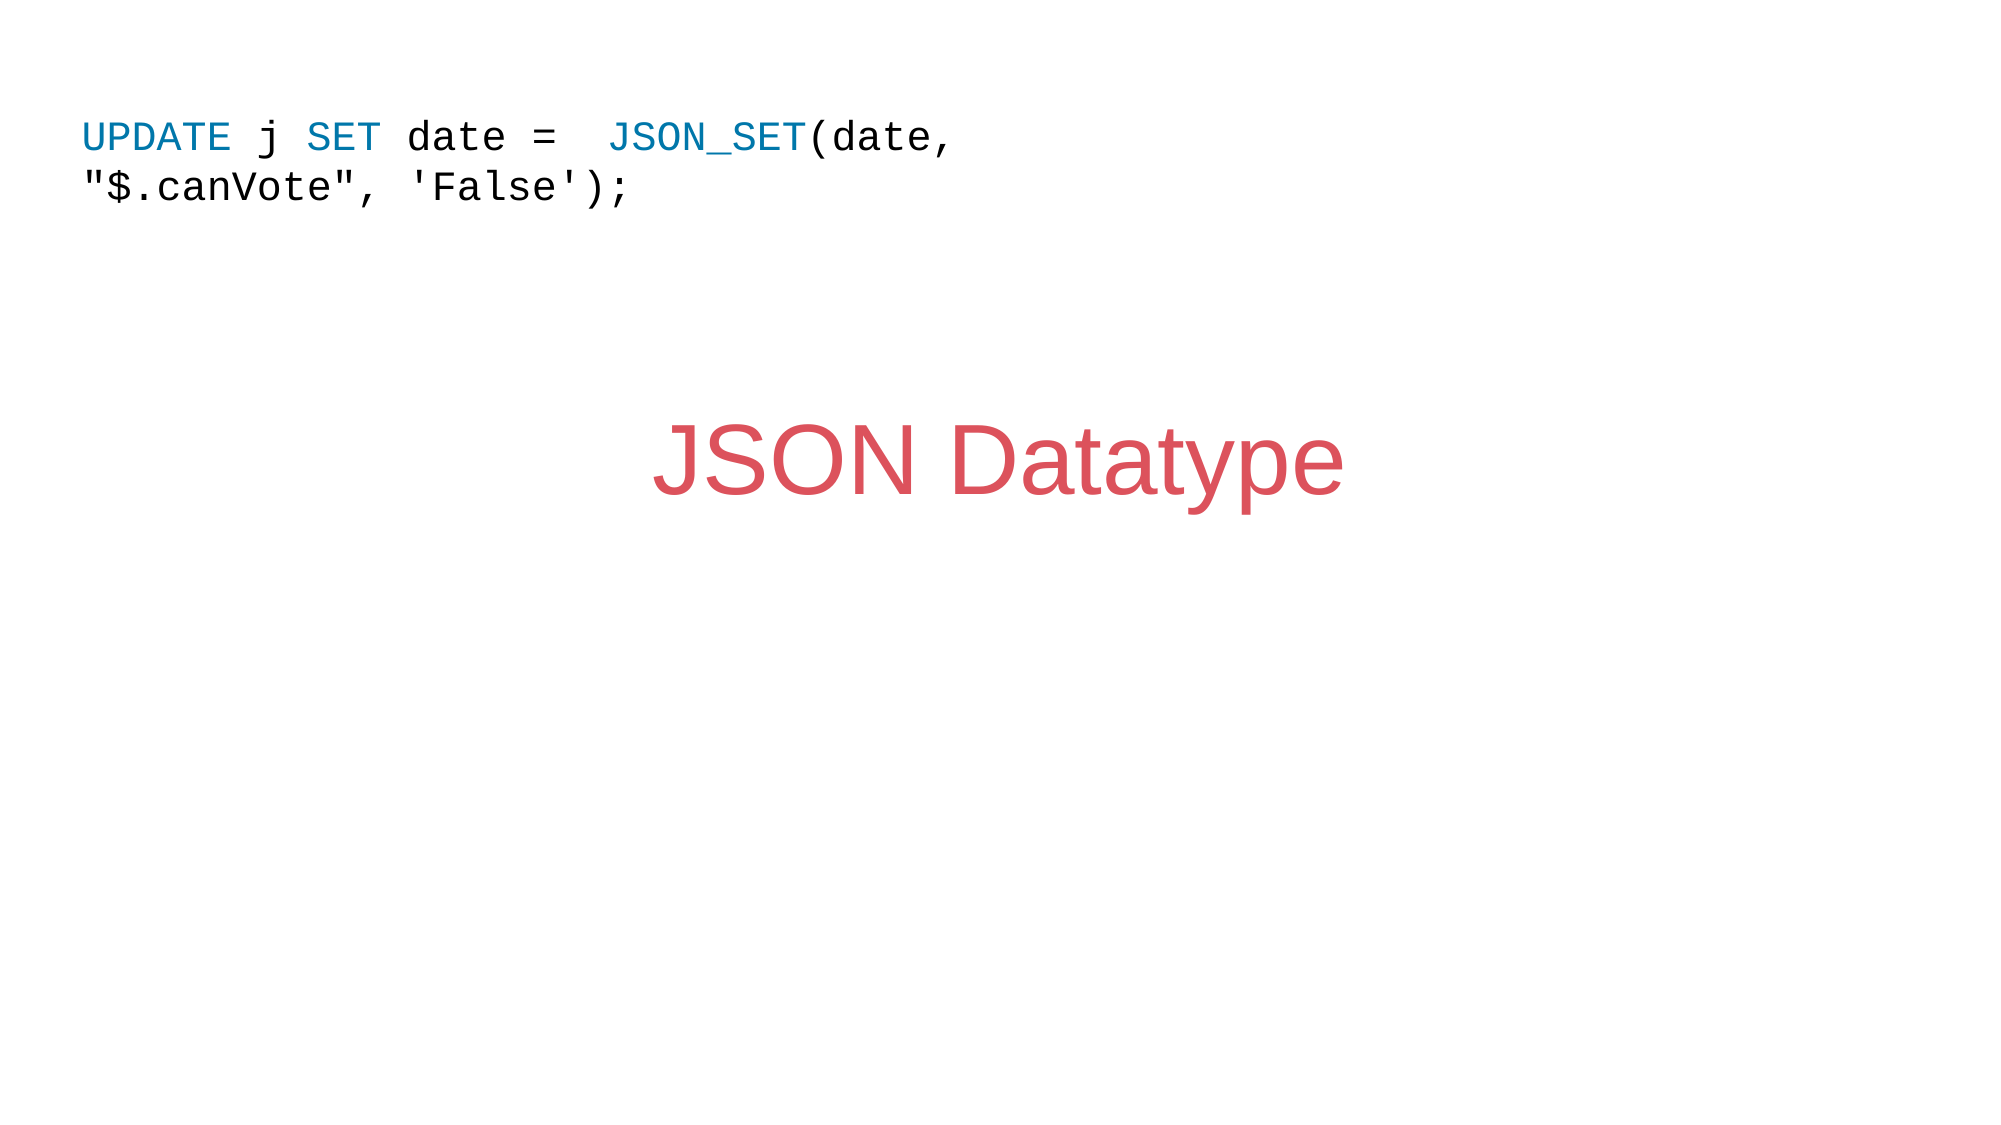

UPDATE j SET date =  JSON_SET(date, "$.canVote", 'False');
JSON Datatype